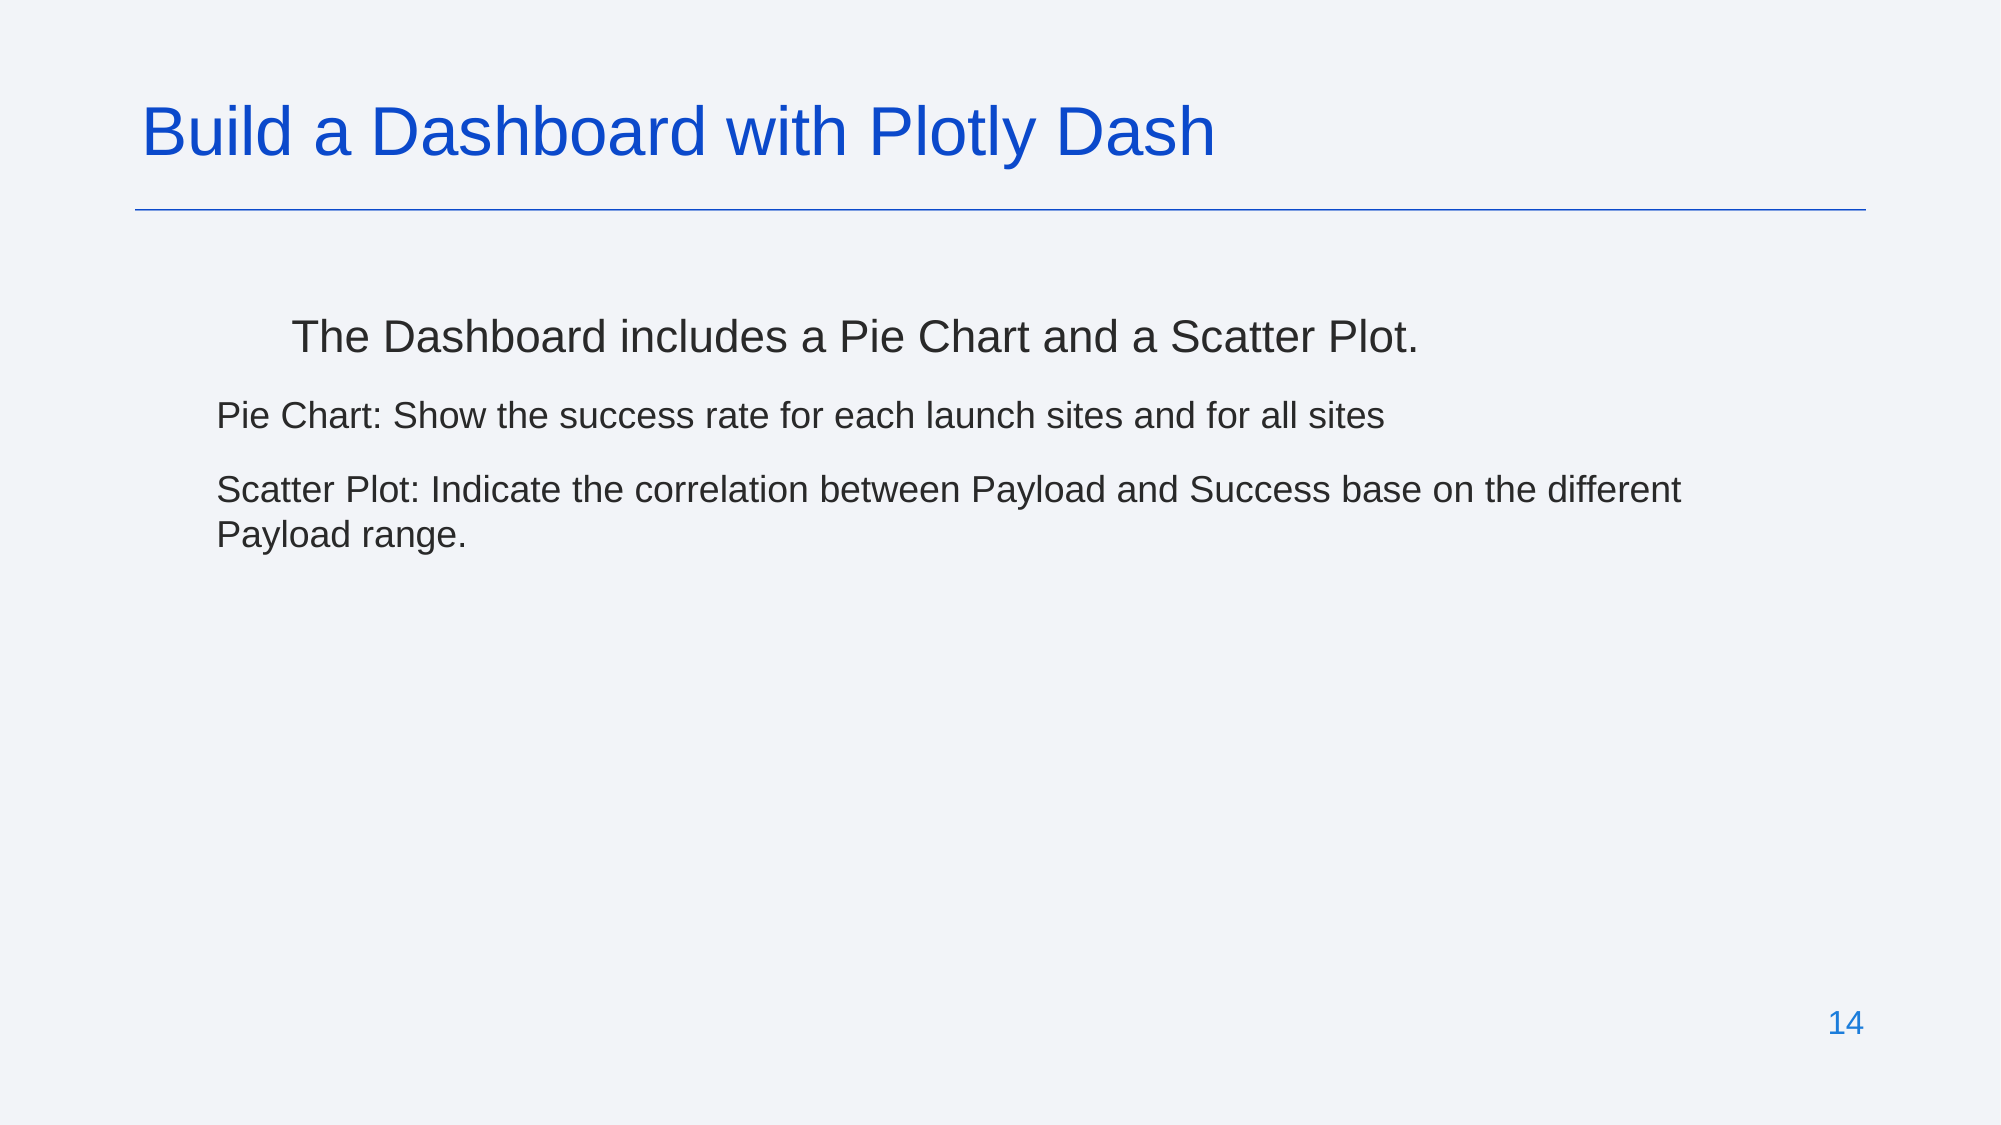

Build a Dashboard with Plotly Dash
	The Dashboard includes a Pie Chart and a Scatter Plot.
Pie Chart: Show the success rate for each launch sites and for all sites
Scatter Plot: Indicate the correlation between Payload and Success base on the different Payload range.

14